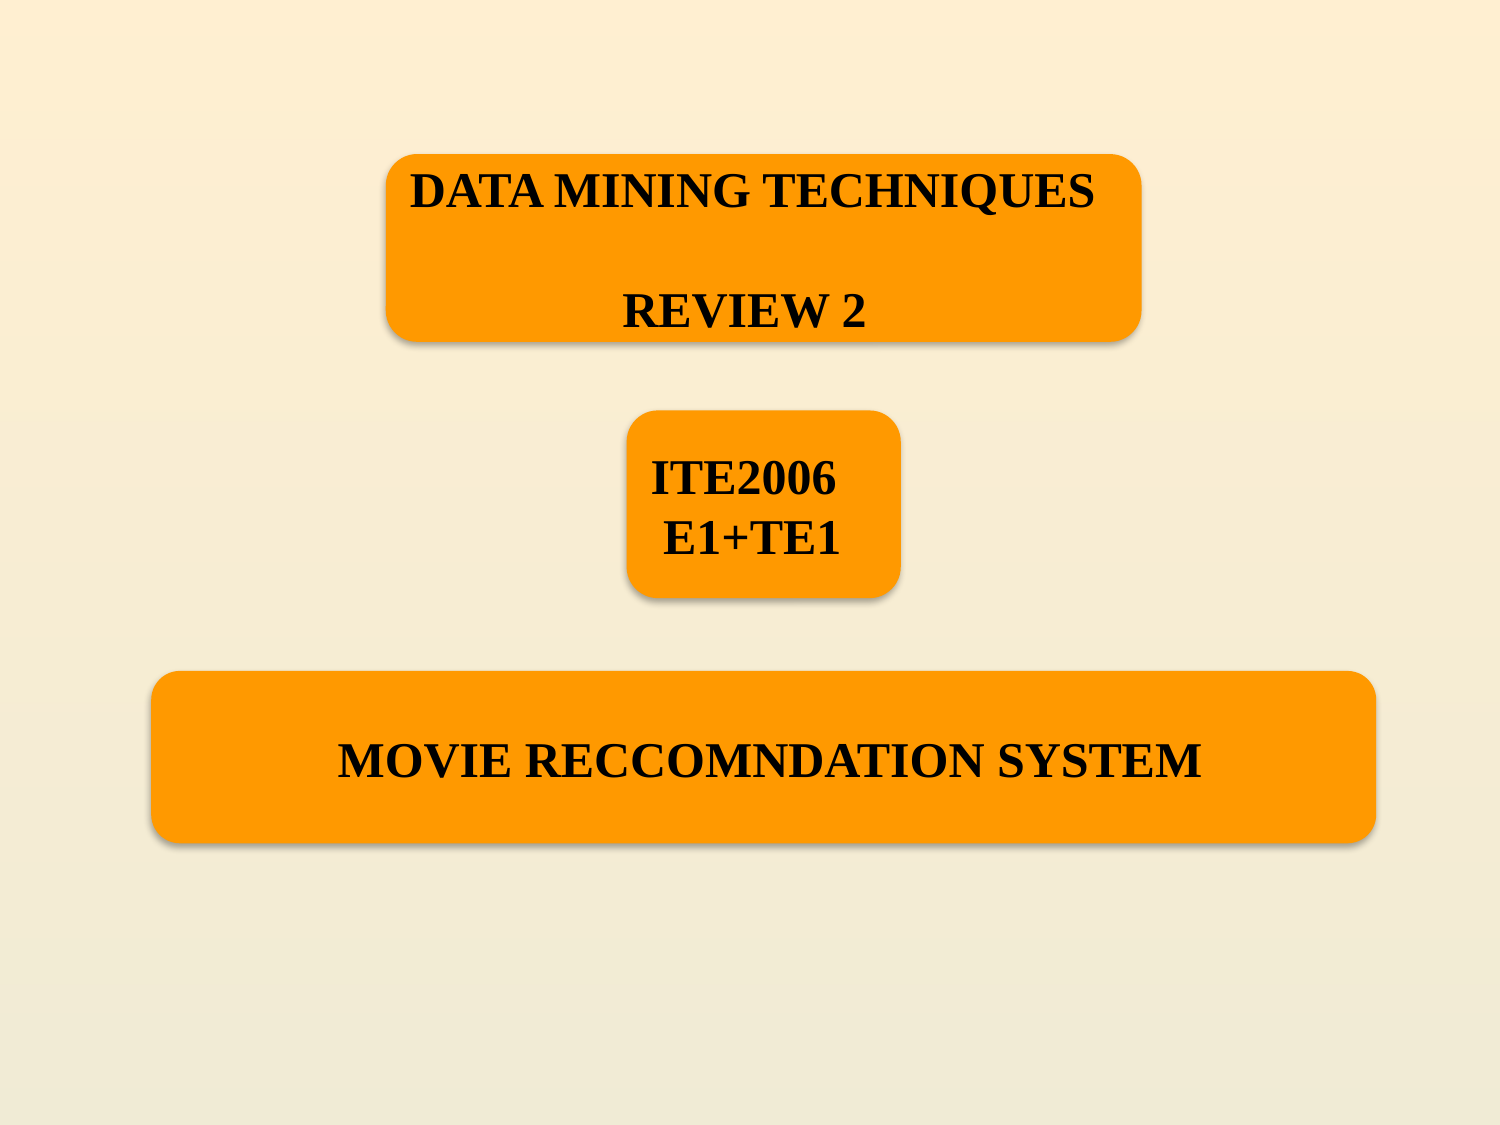

DATA MINING TECHNIQUES
                 REVIEW 2
ITE2006
 E1+TE1
 MOVIE RECCOMNDATION SYSTEM